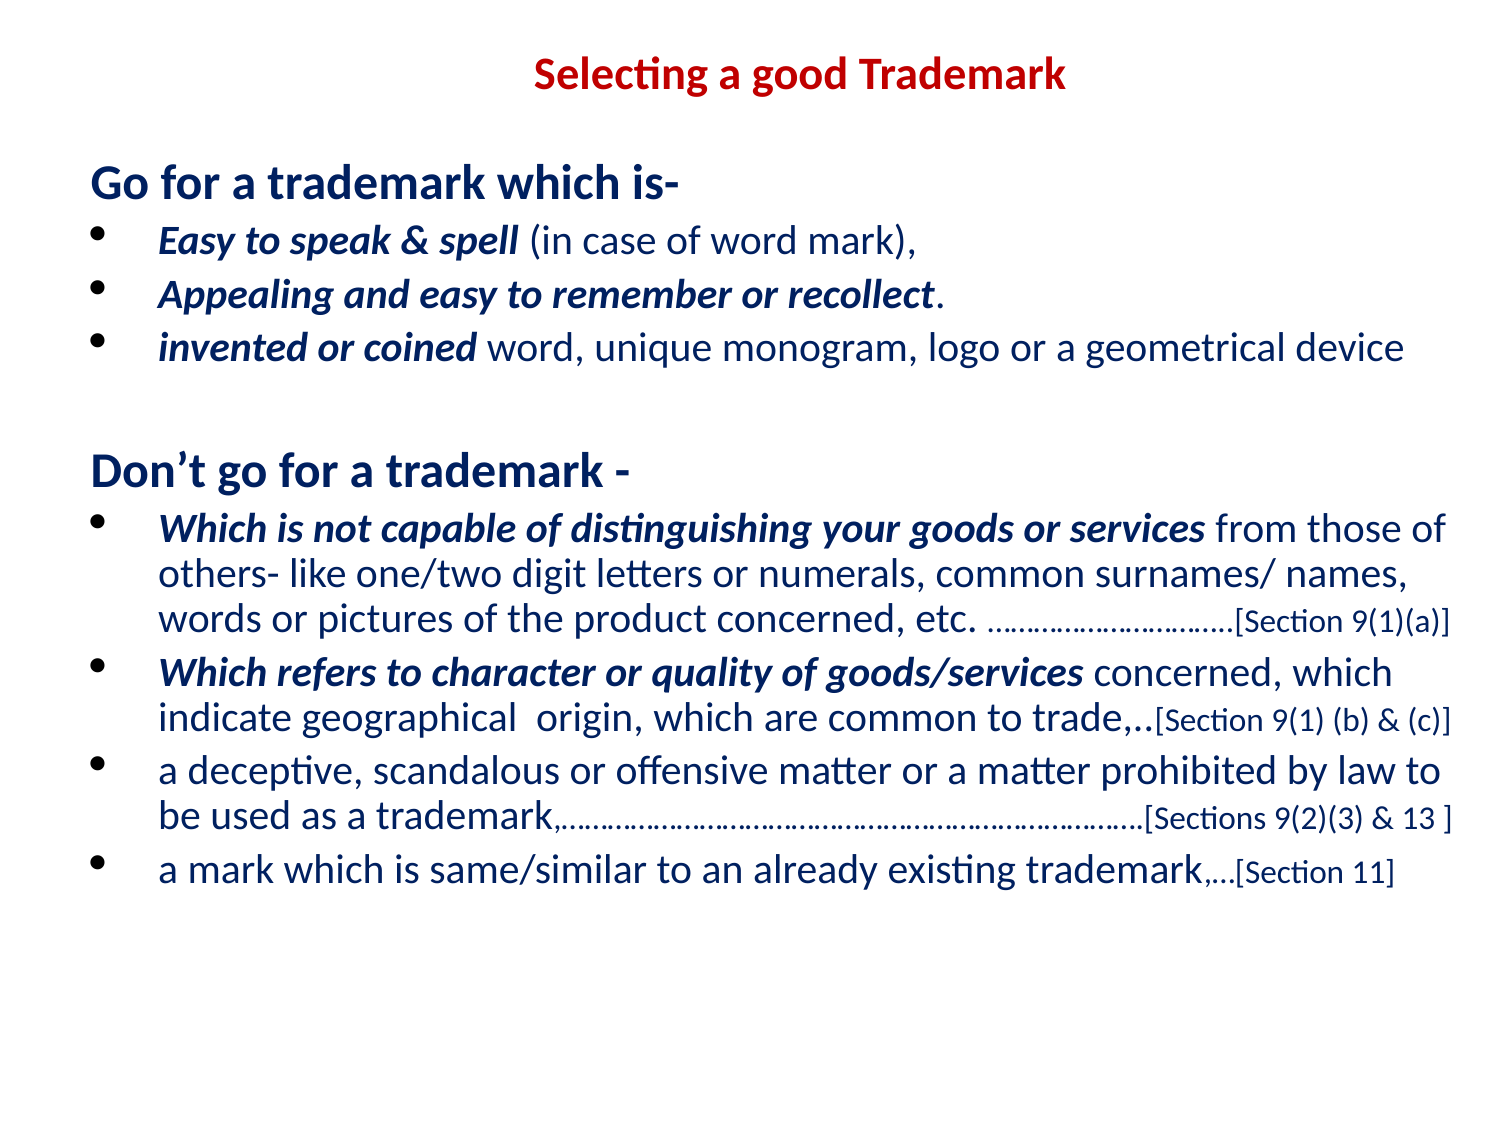

# Selecting a good Trademark
Go for a trademark which is-
Easy to speak & spell (in case of word mark),
Appealing and easy to remember or recollect.
invented or coined word, unique monogram, logo or a geometrical device

Don’t go for a trademark -
Which is not capable of distinguishing your goods or services from those of others- like one/two digit letters or numerals, common surnames/ names, words or pictures of the product concerned, etc. …………………………..[Section 9(1)(a)]
Which refers to character or quality of goods/services concerned, which indicate geographical  origin, which are common to trade,..[Section 9(1) (b) & (c)]
a deceptive, scandalous or offensive matter or a matter prohibited by law to be used as a trademark,………………………………………………………………….[Sections 9(2)(3) & 13 ]
a mark which is same/similar to an already existing trademark,…[Section 11]